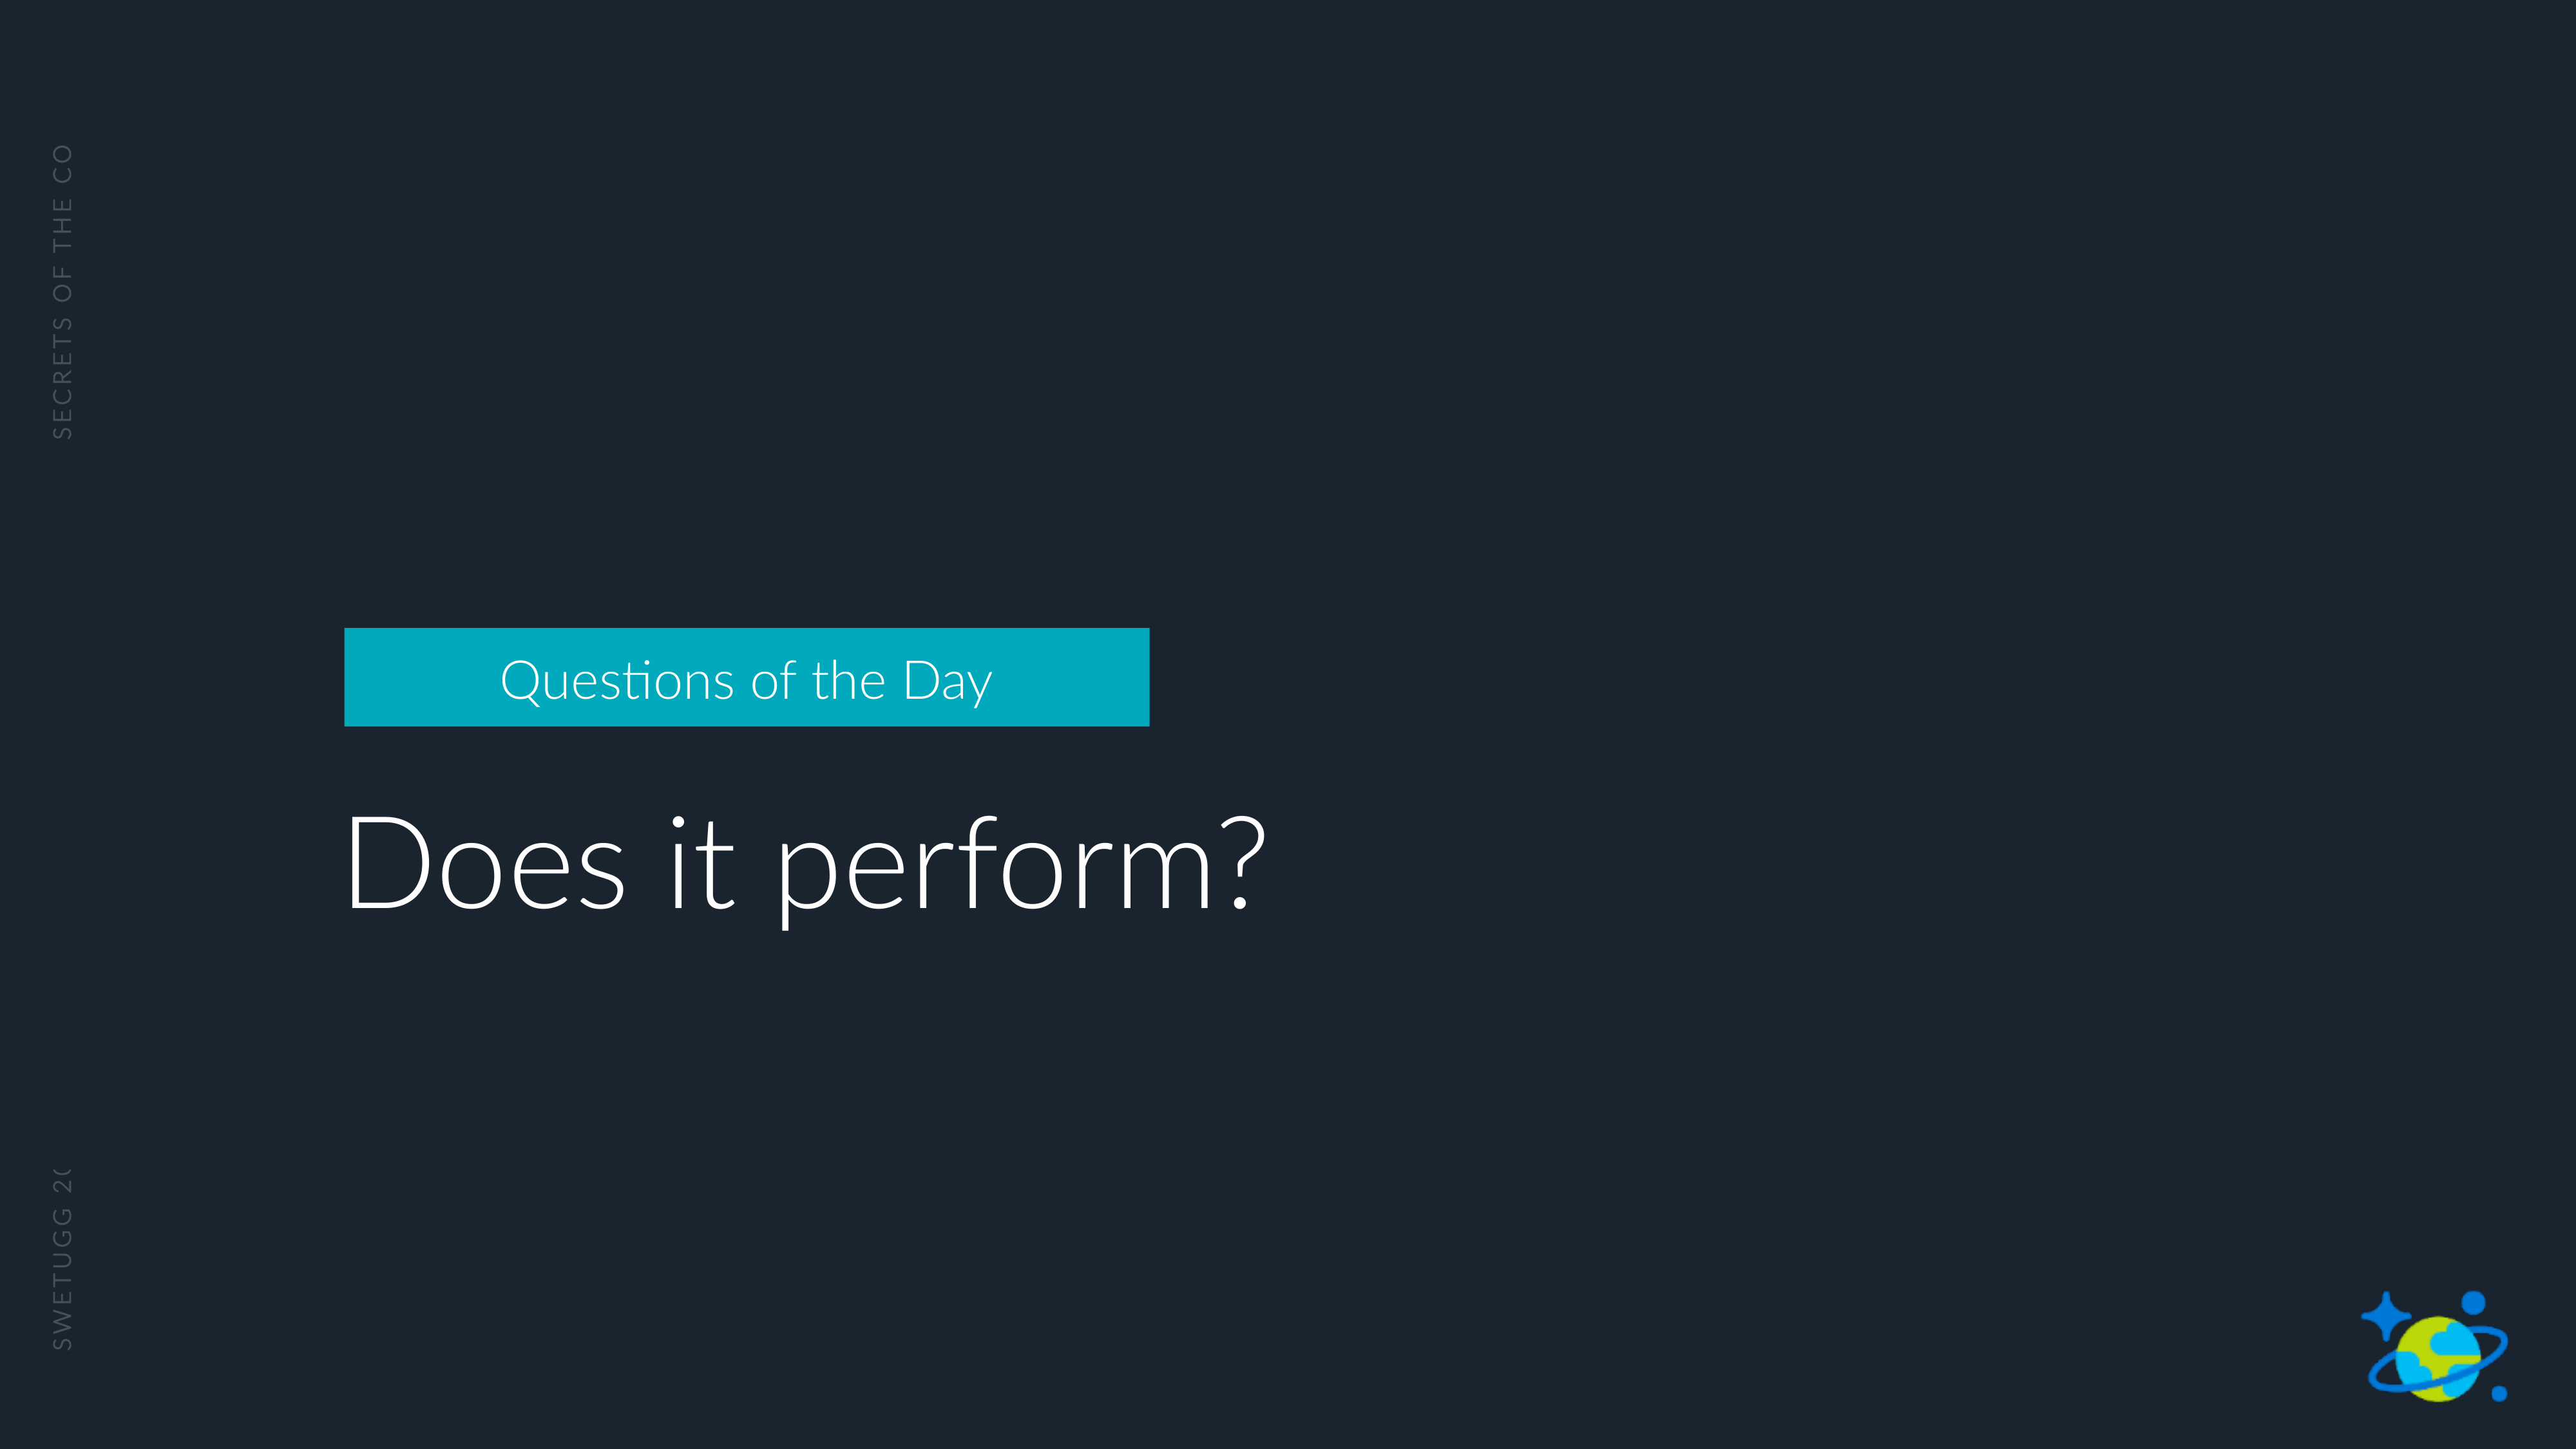

9
SECRETS OF THE COSMOS
Questions of the Day

Does it perform?
SWETUGG 2020